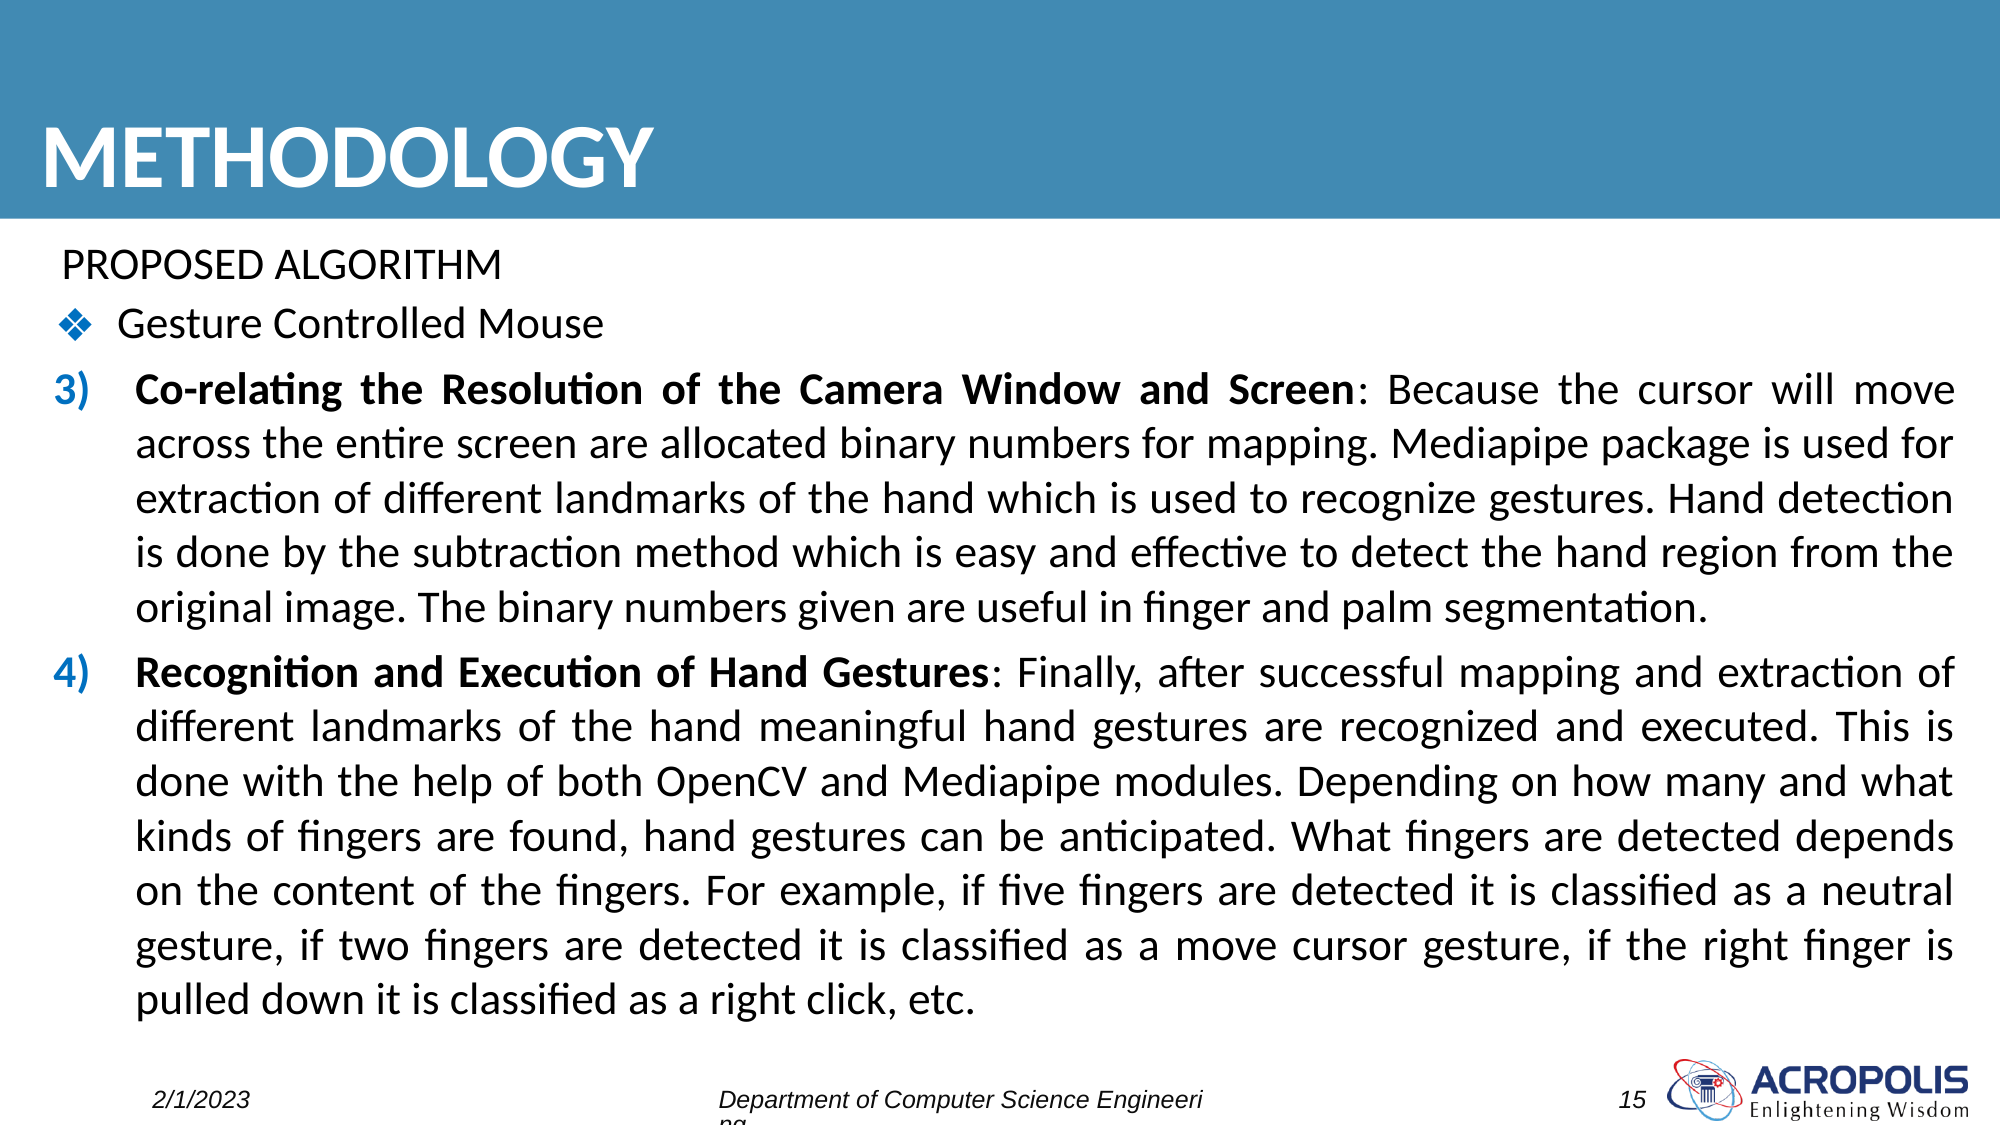

# METHODOLOGY
PROPOSED ALGORITHM
Gesture Controlled Mouse
Co-relating the Resolution of the Camera Window and Screen: Because the cursor will move across the entire screen are allocated binary numbers for mapping. Mediapipe package is used for extraction of different landmarks of the hand which is used to recognize gestures. Hand detection is done by the subtraction method which is easy and effective to detect the hand region from the original image. The binary numbers given are useful in finger and palm segmentation.
Recognition and Execution of Hand Gestures: Finally, after successful mapping and extraction of different landmarks of the hand meaningful hand gestures are recognized and executed. This is done with the help of both OpenCV and Mediapipe modules. Depending on how many and what kinds of fingers are found, hand gestures can be anticipated. What fingers are detected depends on the content of the fingers. For example, if five fingers are detected it is classified as a neutral gesture, if two fingers are detected it is classified as a move cursor gesture, if the right finger is pulled down it is classified as a right click, etc.
2/1/2023
Department of Computer Science Engineering
15